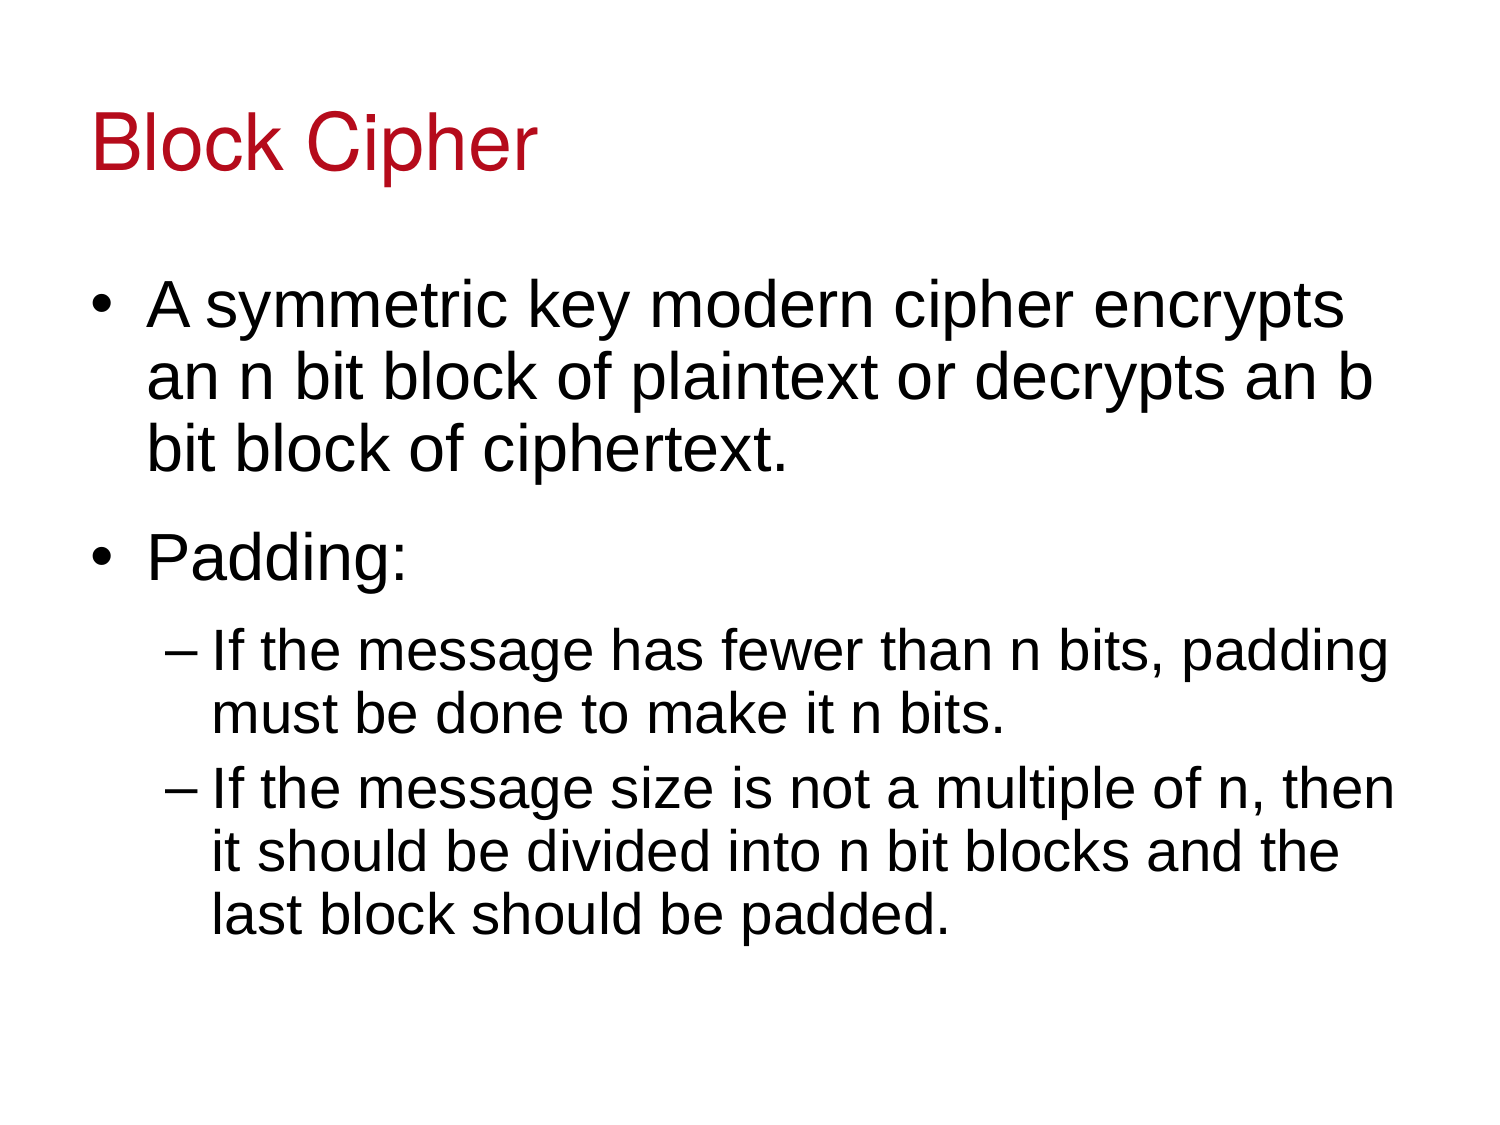

# Block Cipher
A symmetric key modern cipher encrypts an n bit block of plaintext or decrypts an b bit block of ciphertext.
Padding:
If the message has fewer than n bits, padding must be done to make it n bits.
If the message size is not a multiple of n, then it should be divided into n bit blocks and the last block should be padded.